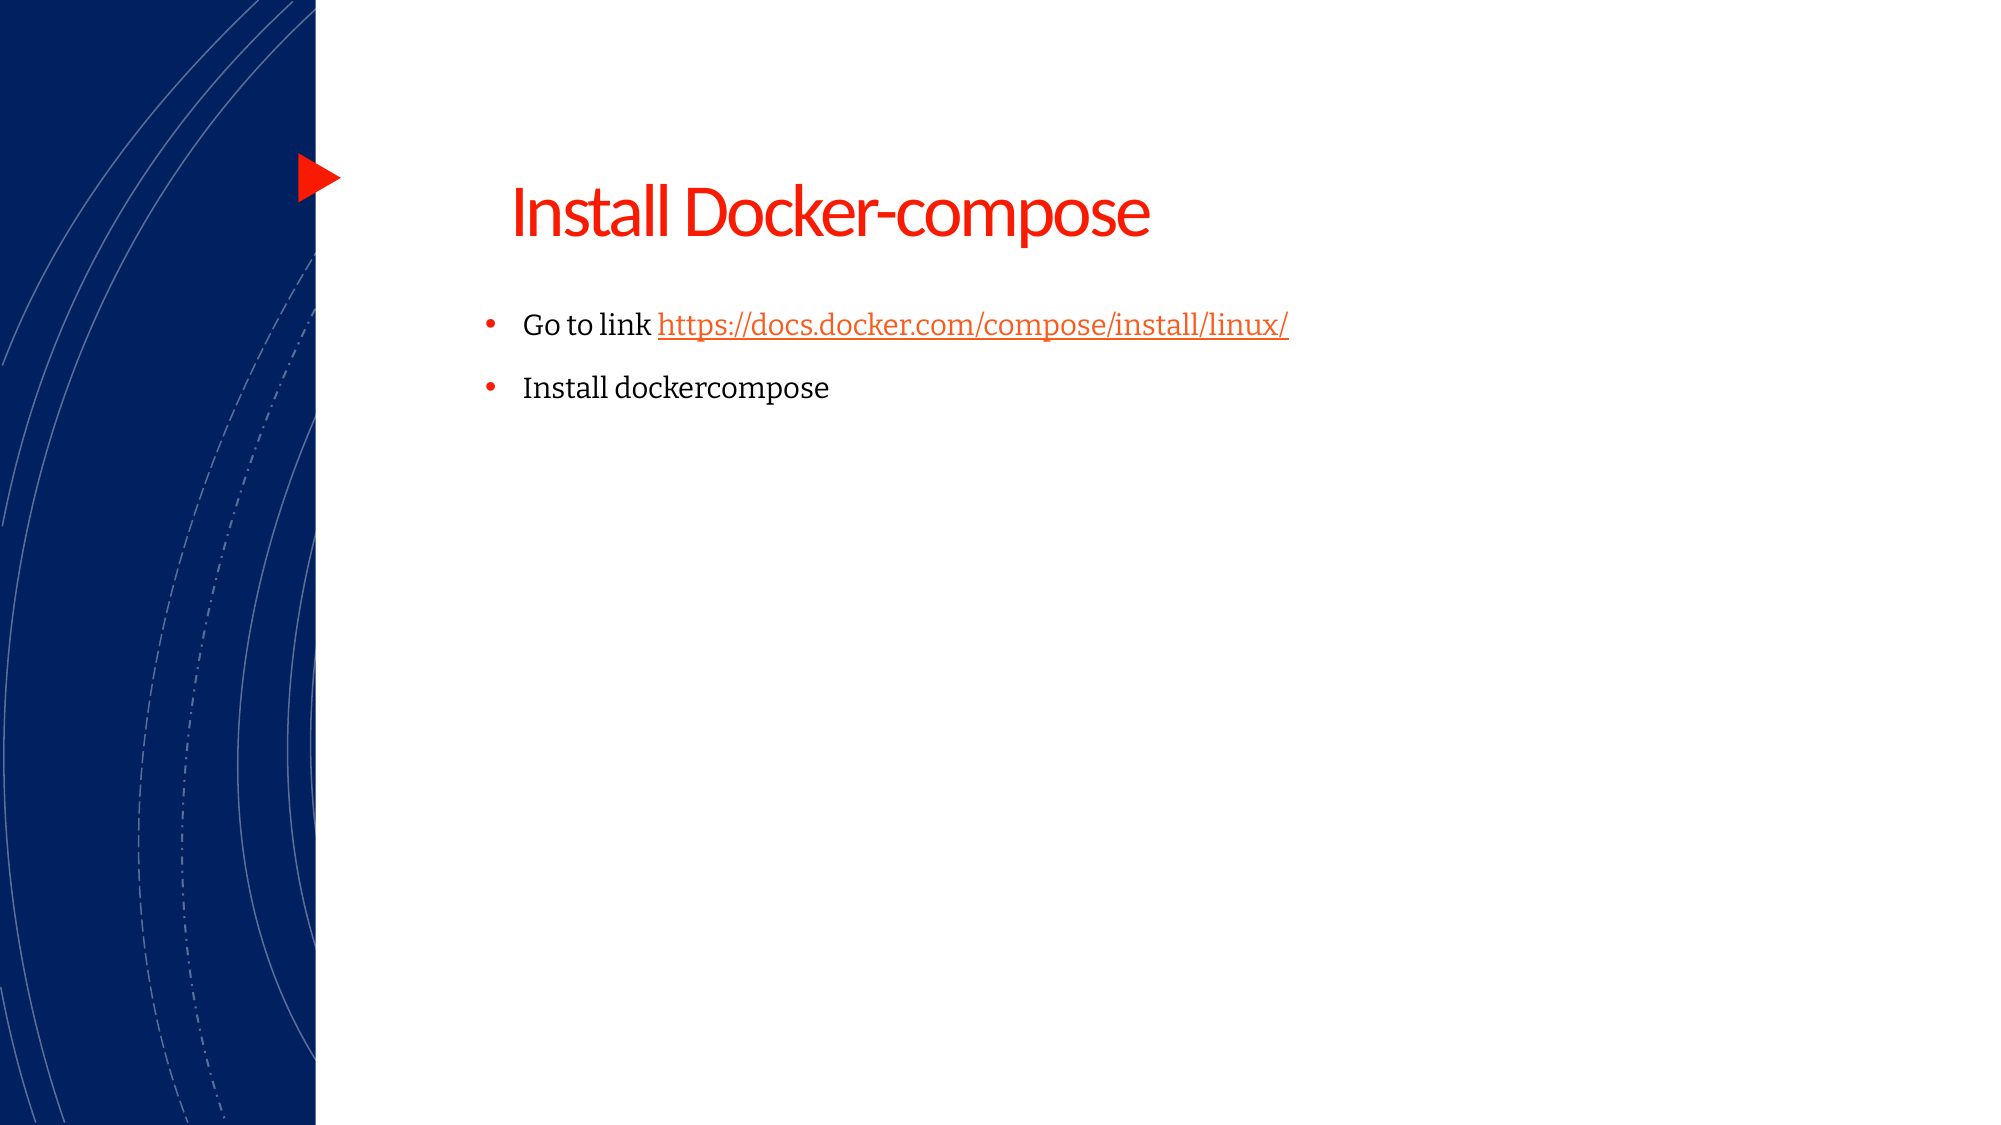

# Install Docker-compose

Go to link https://docs.docker.com/compose/install/linux/
Install dockercompose